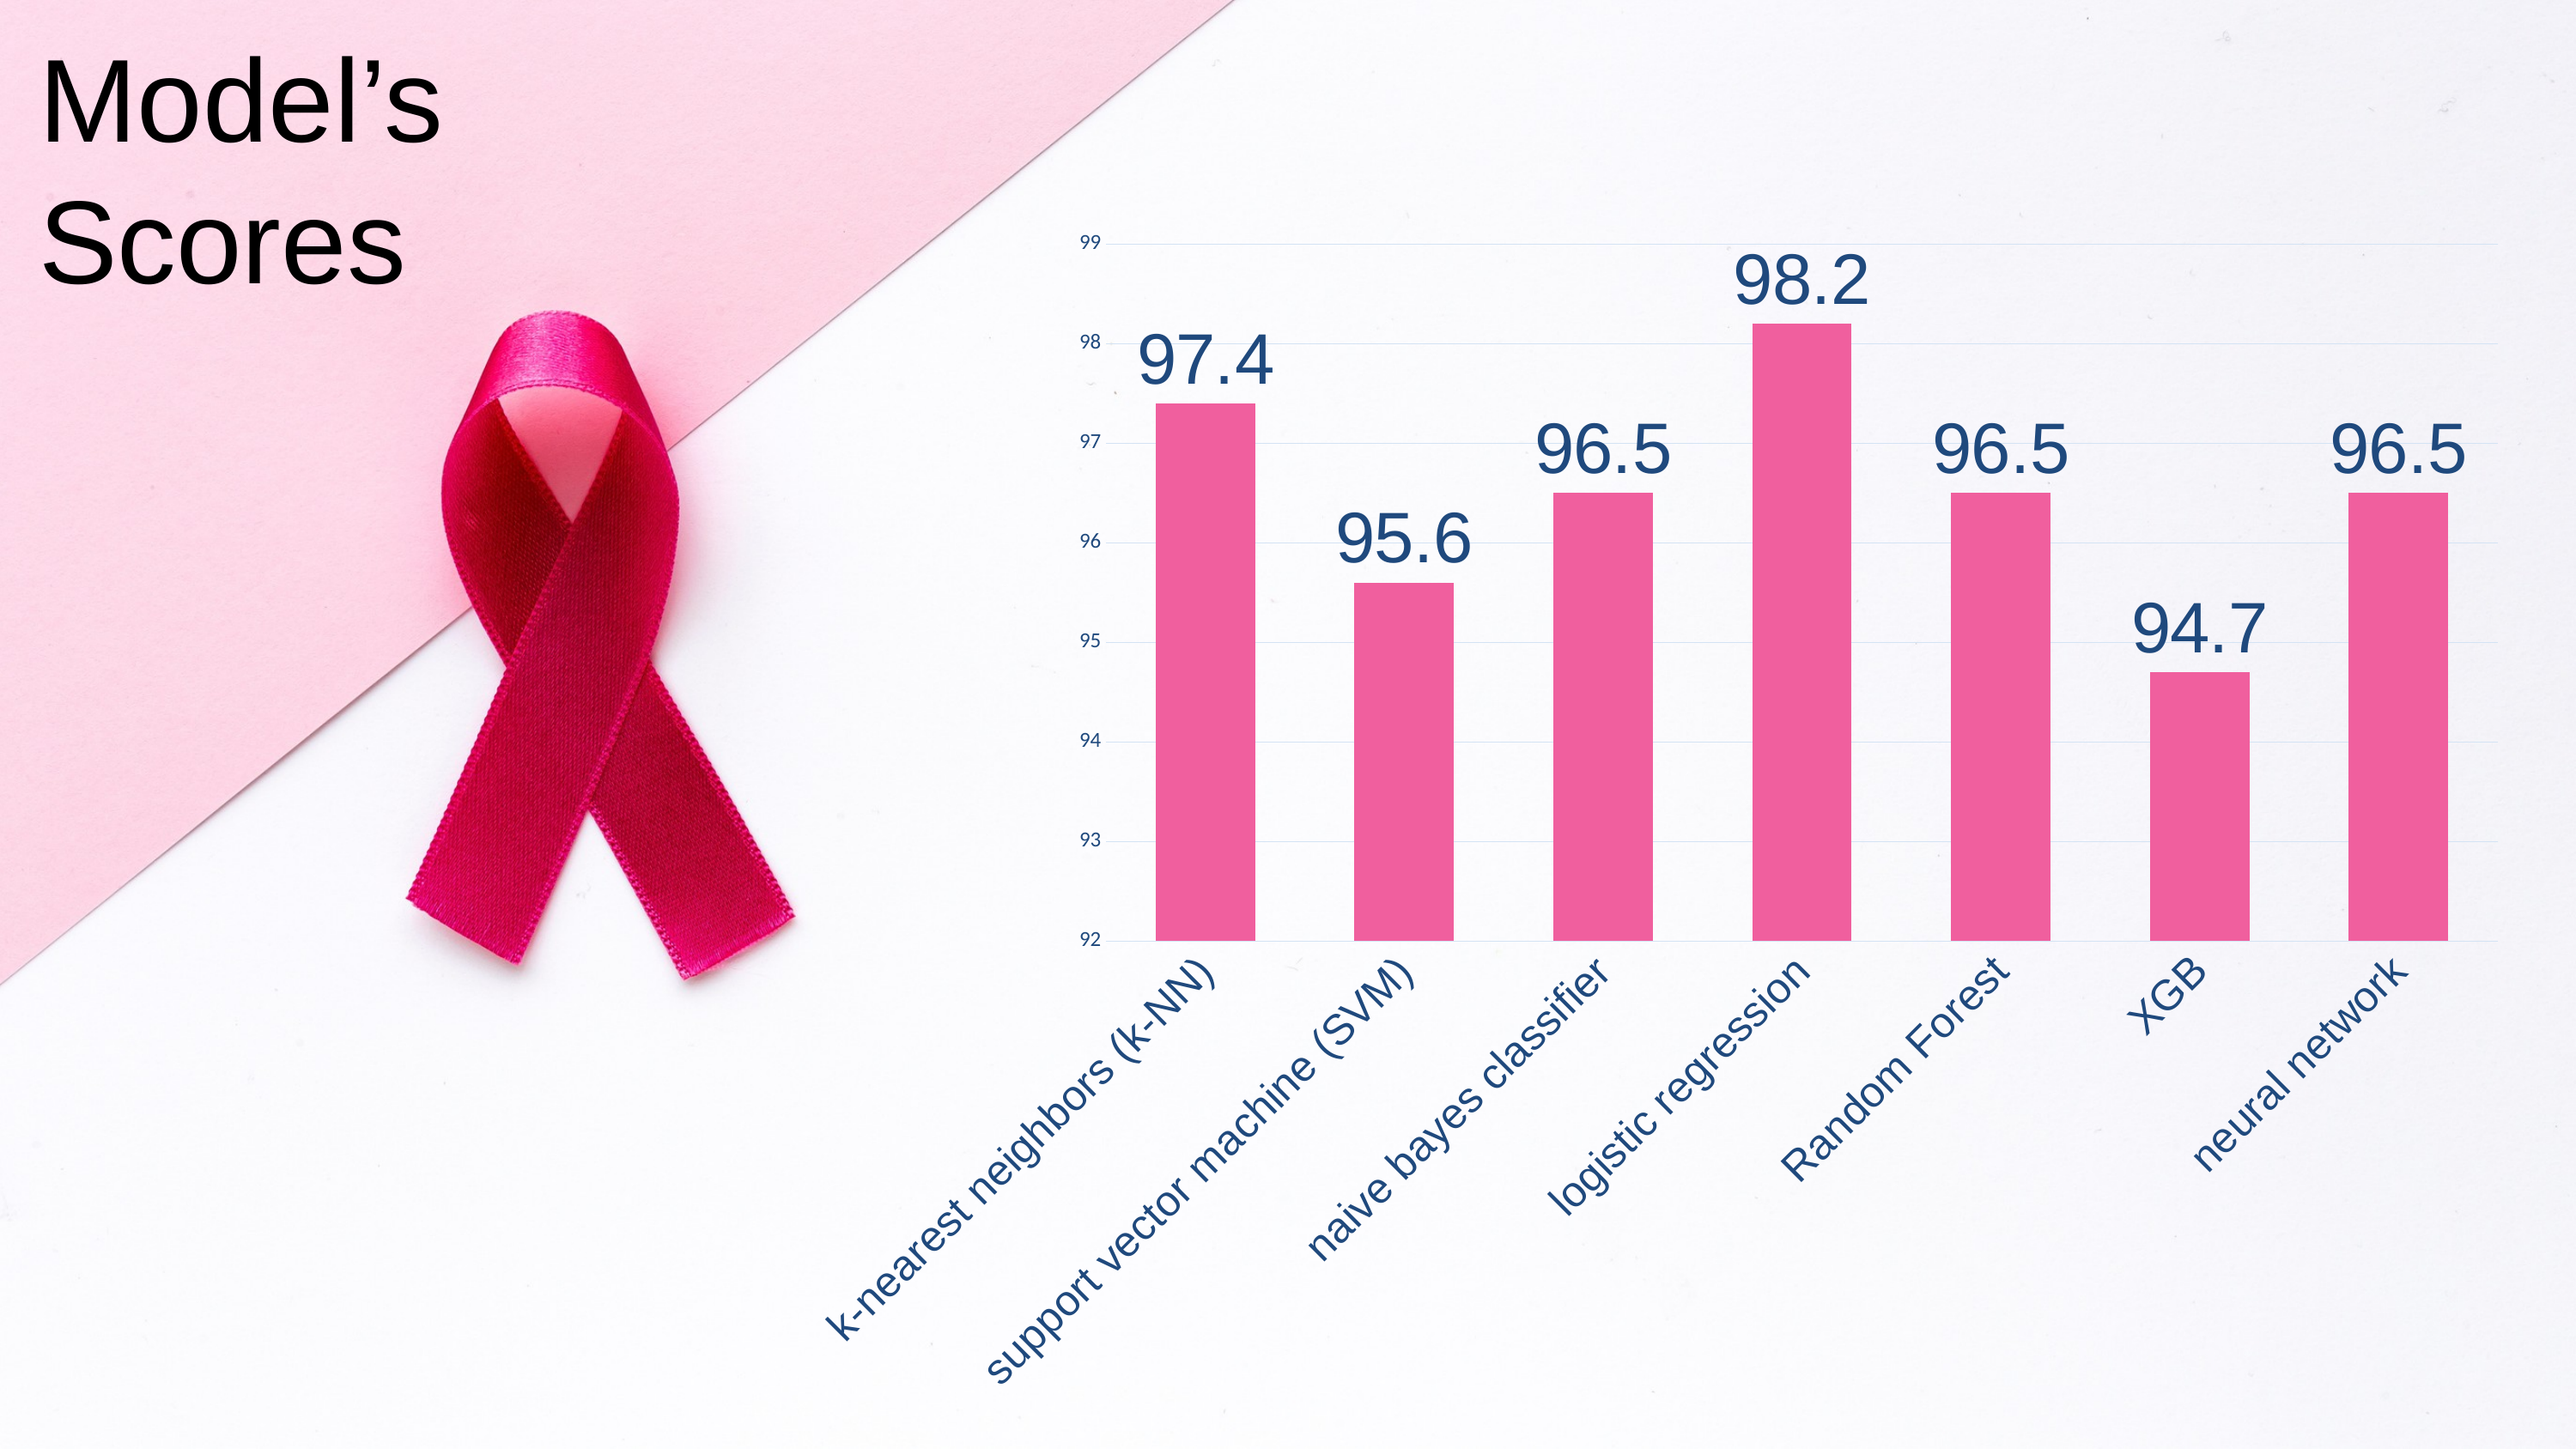

Model’s Scores

### Chart

| Category | Series 1 |
|---|---|
| k-nearest neighbors (k-NN) | 97.4 |
| support vector machine (SVM) | 95.6 |
| naive bayes classifier | 96.5 |
| logistic regression | 98.2 |
| Random Forest | 96.5 |
| XGB | 94.7 |
| neural network | 96.5 |